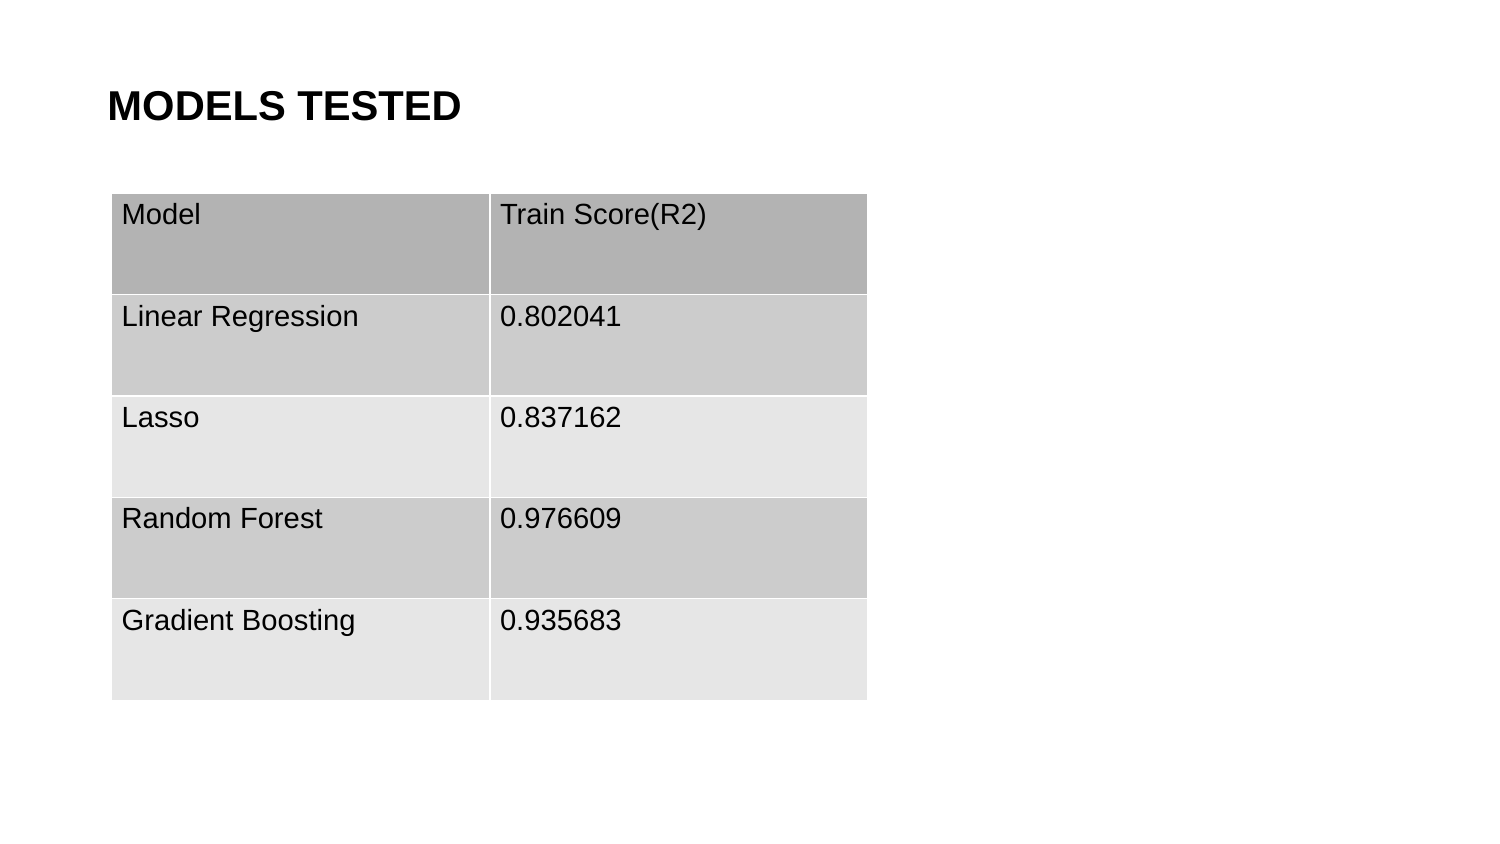

MODELS TESTED
| Model | Train Score(R2) |
| --- | --- |
| Linear Regression | 0.802041 |
| Lasso | 0.837162 |
| Random Forest | 0.976609 |
| Gradient Boosting | 0.935683 |